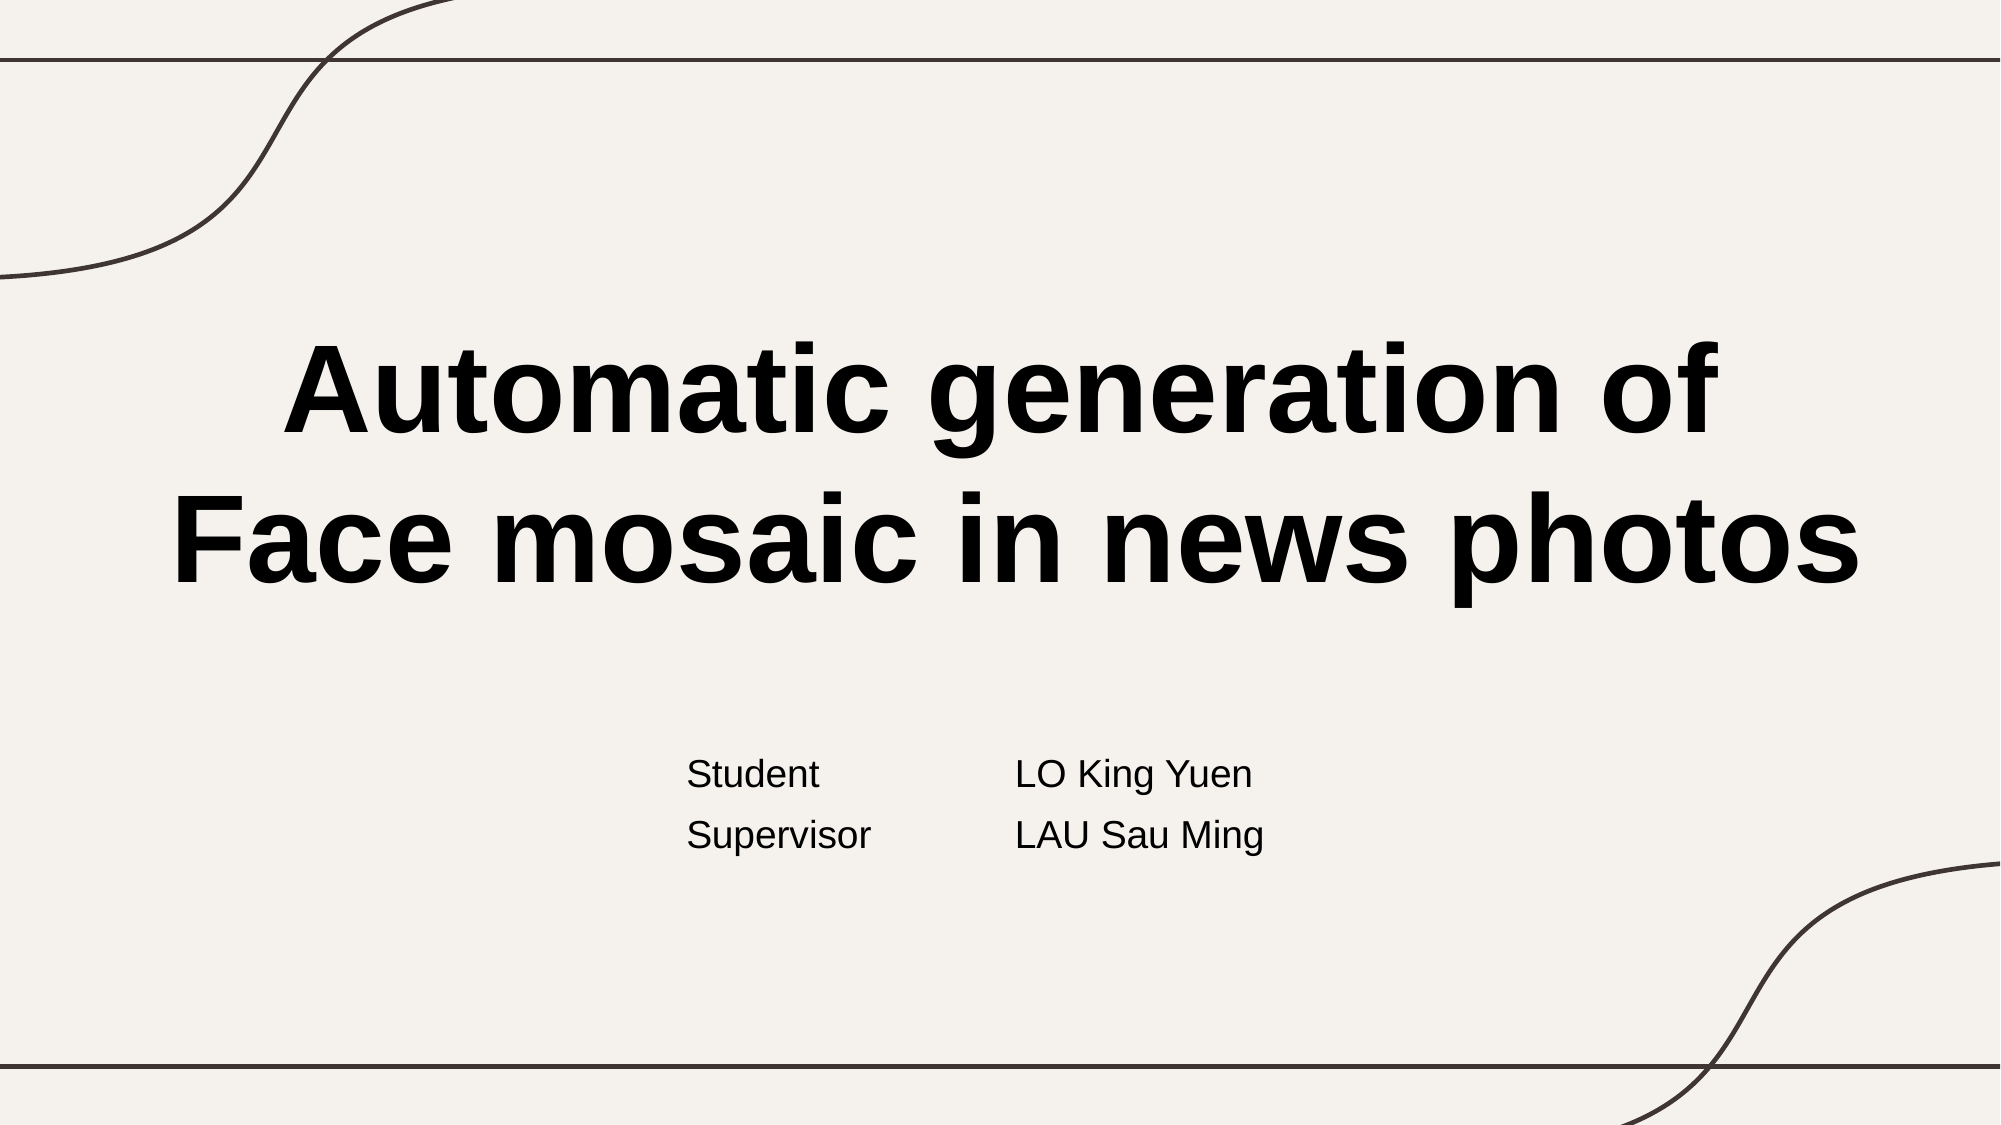

# Automatic generation of Face mosaic in news photos
| Student | LO King Yuen |
| --- | --- |
| Supervisor | LAU Sau Ming |